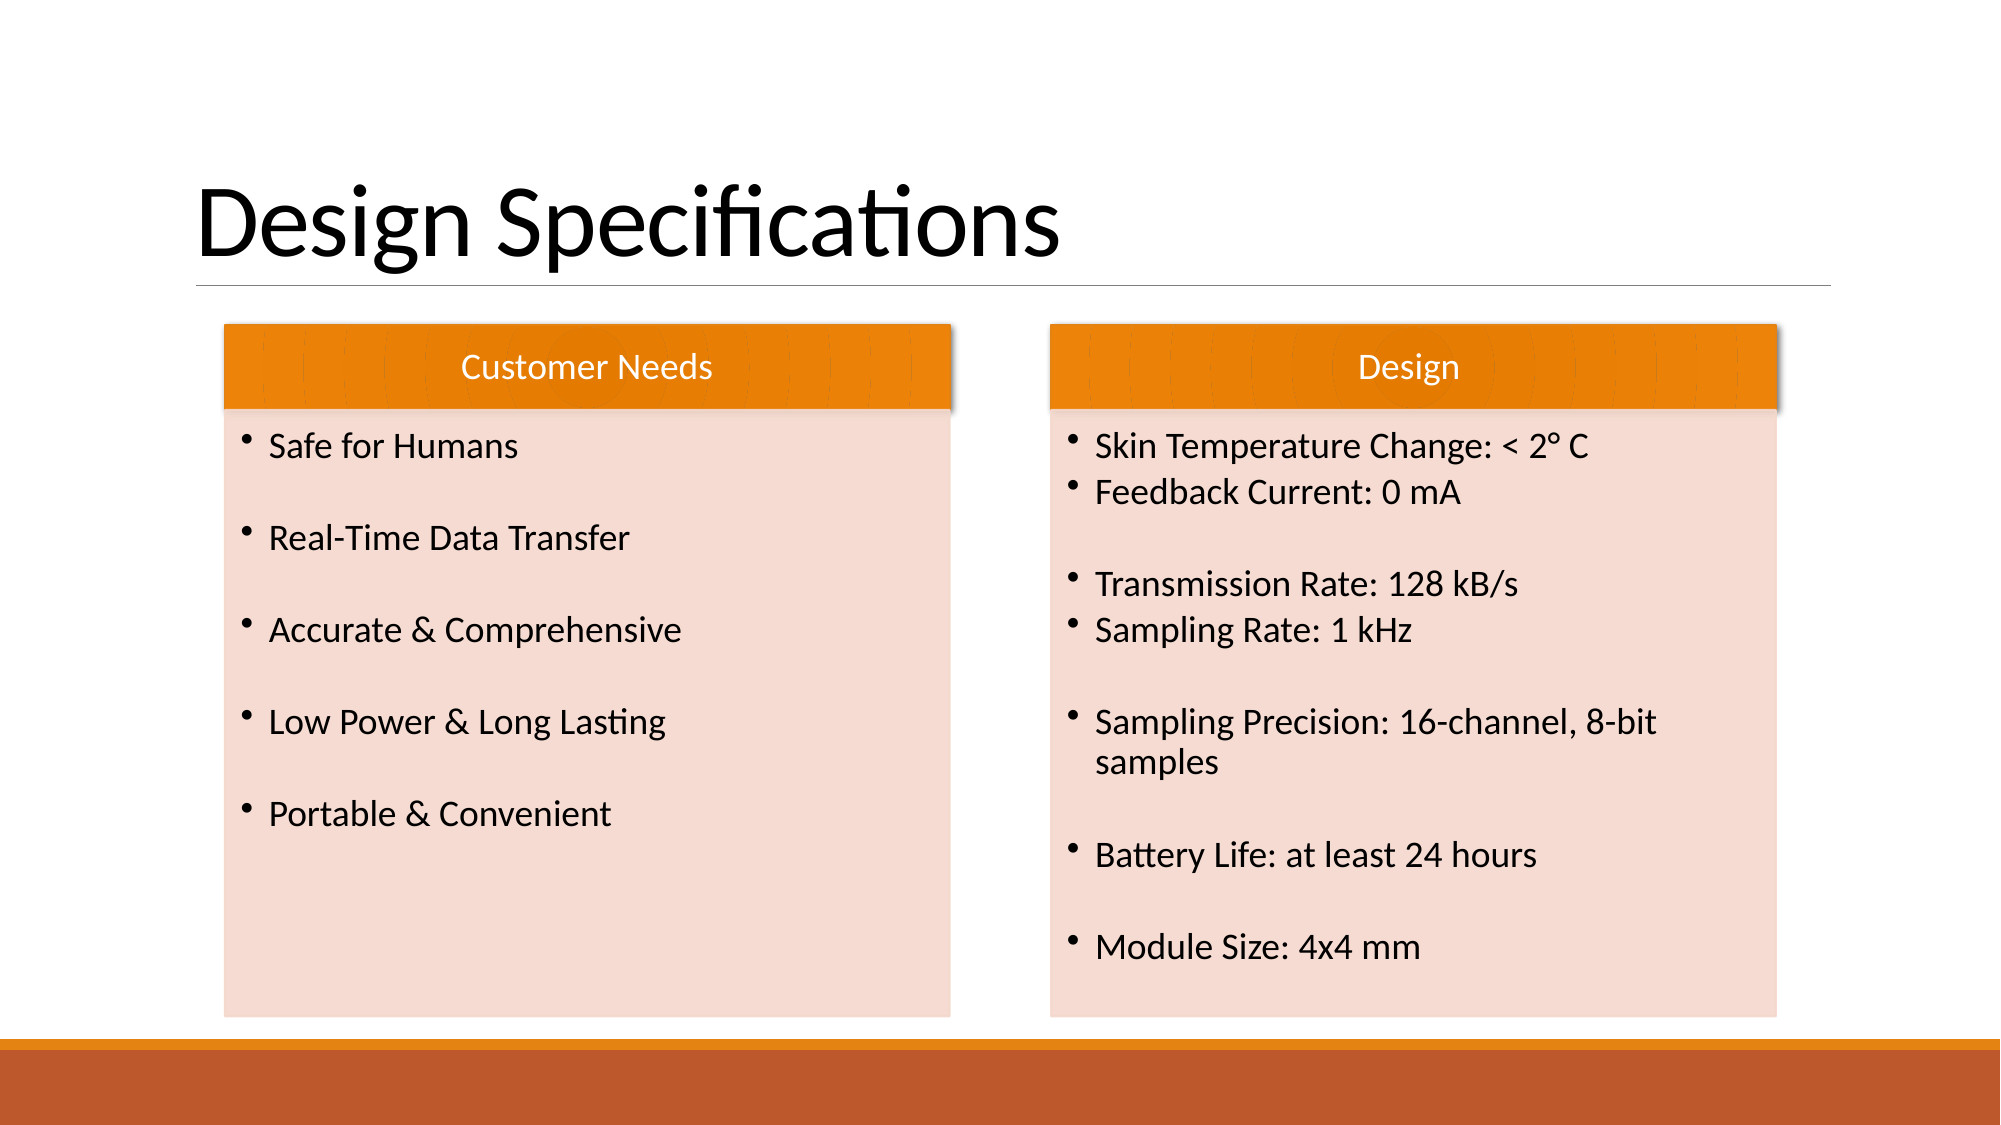

# Design Specifications

Customer Needs
Safe for Humans

Real-Time Data Transfer

Accurate & Comprehensive

Low Power & Long Lasting

Portable & Convenient
Design
Skin Temperature Change: < 2° C
Feedback Current: 0 mA

Transmission Rate: 128 kB/s
Sampling Rate: 1 kHz

Sampling Precision: 16-channel, 8-bit samples

Battery Life: at least 24 hours

Module Size: 4x4 mm